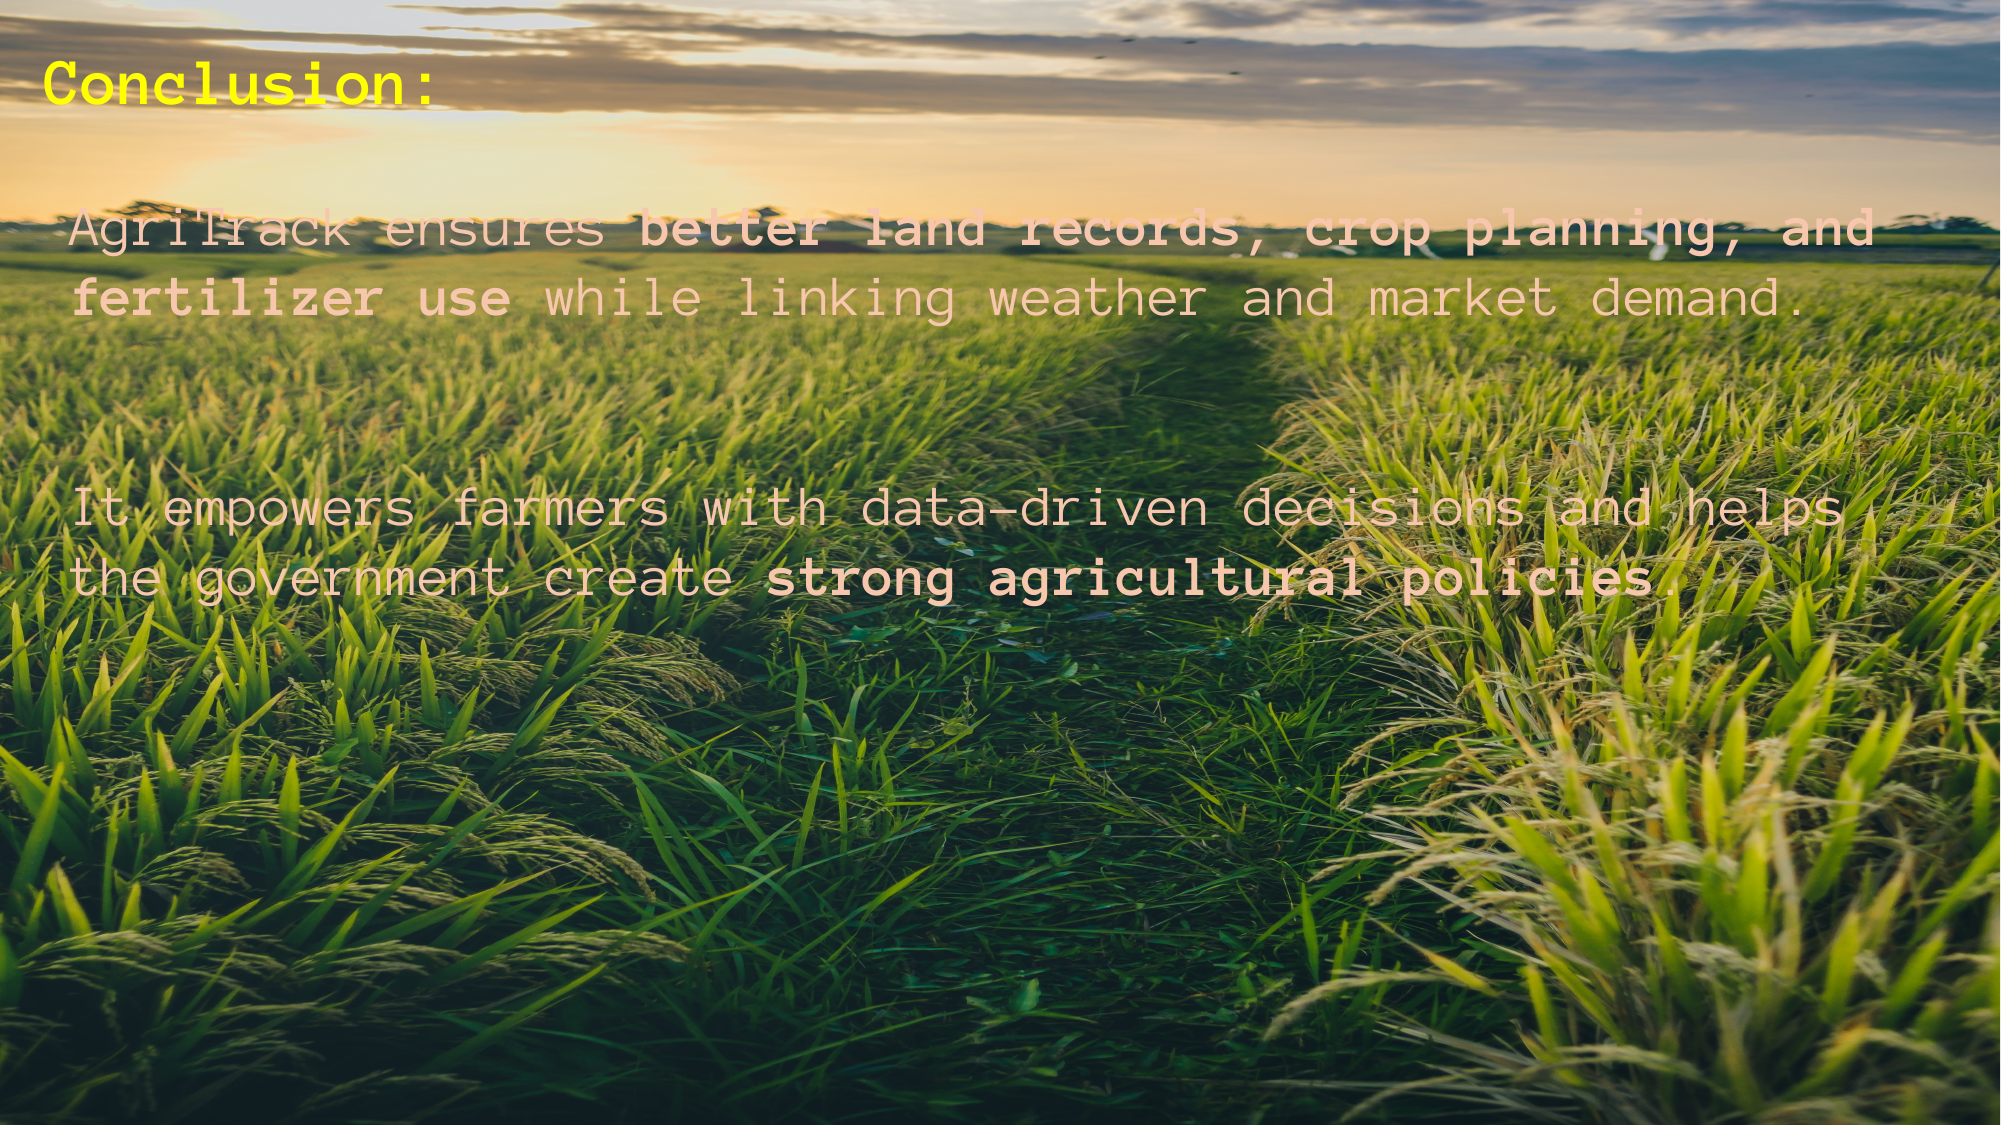

Conclusion:
AgriTrack ensures better land records, crop planning, and fertilizer use while linking weather and market demand.

It empowers farmers with data-driven decisions and helps the government create strong agricultural policies.